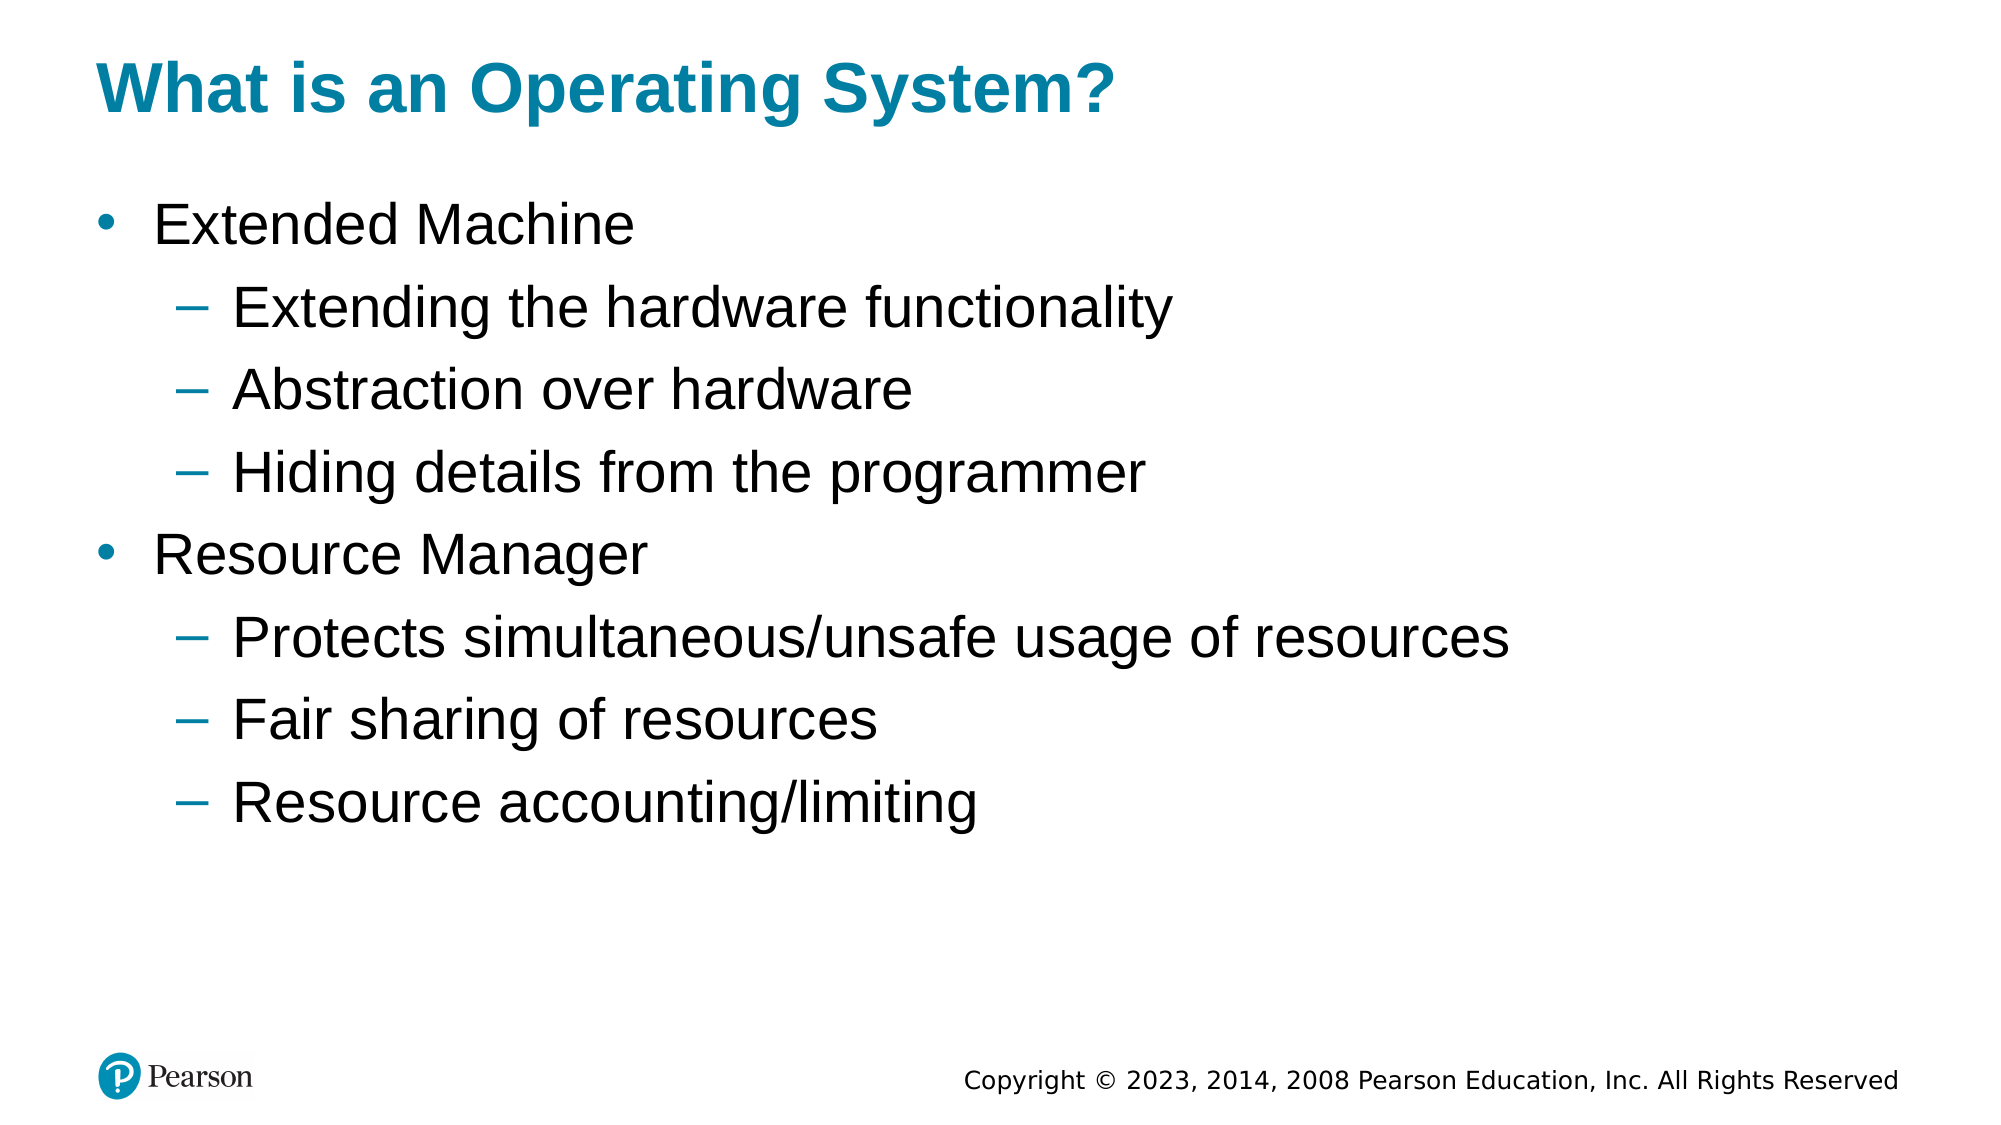

# What is an Operating System?
Extended Machine
Extending the hardware functionality
Abstraction over hardware
Hiding details from the programmer
Resource Manager
Protects simultaneous/unsafe usage of resources
Fair sharing of resources
Resource accounting/limiting